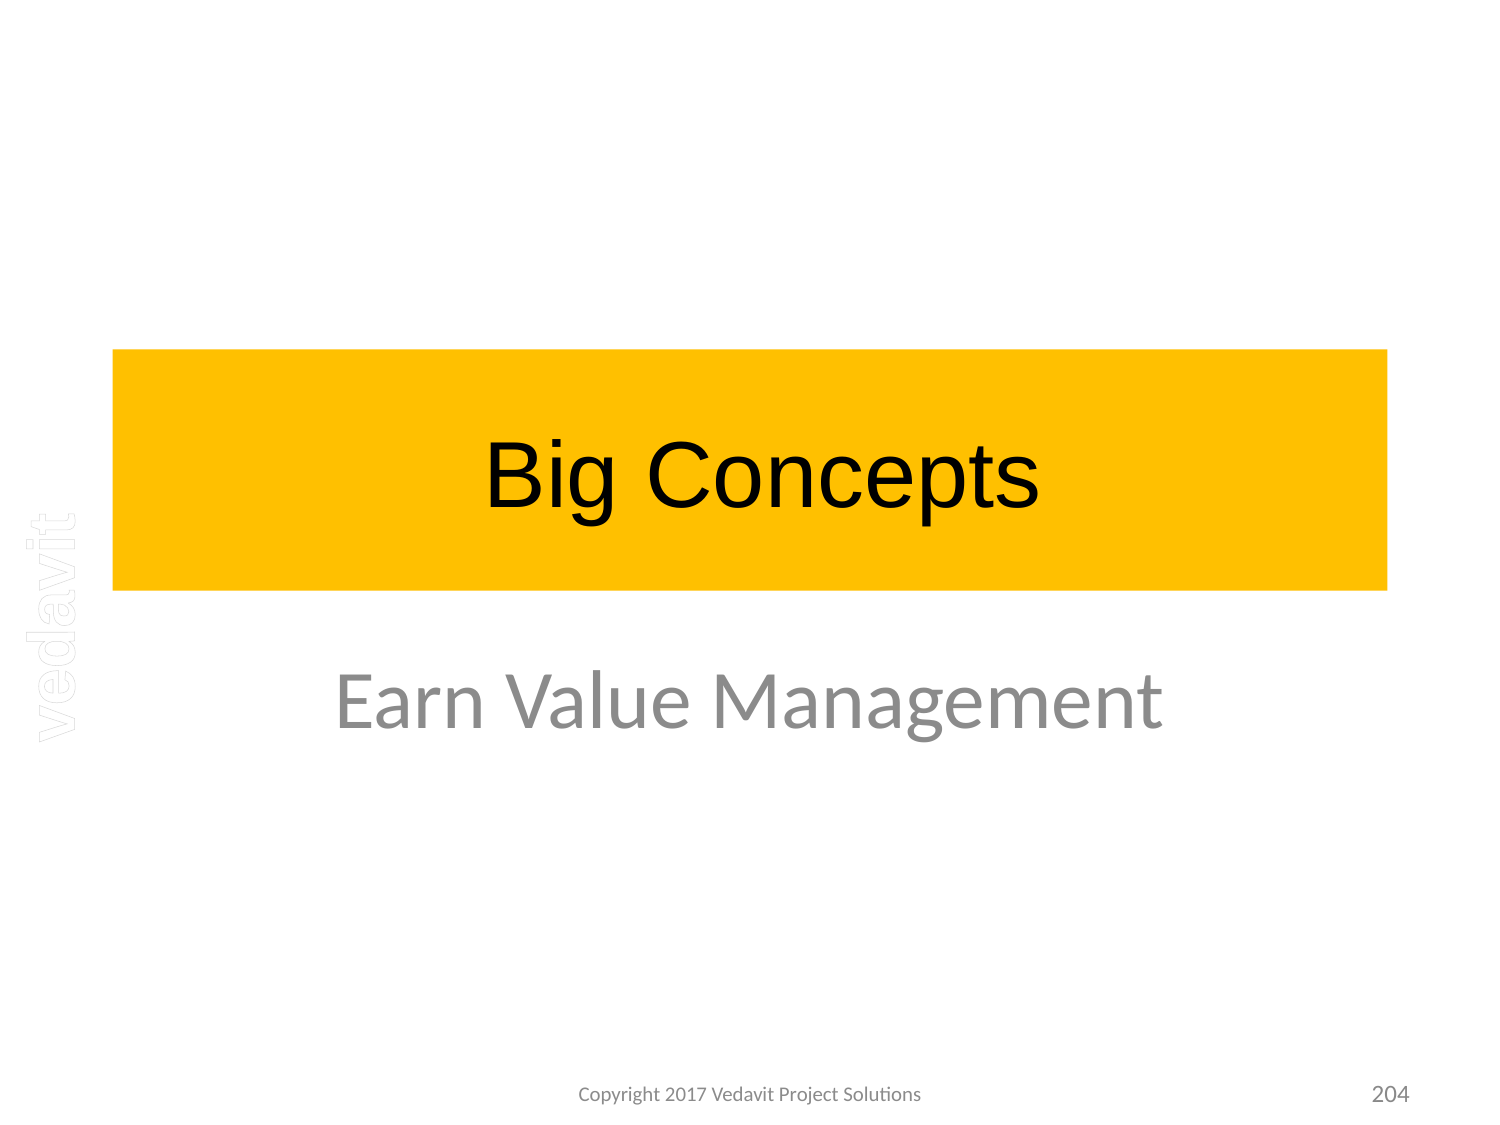

# Big Concepts
Earn Value Management
Copyright 2017 Vedavit Project Solutions
204